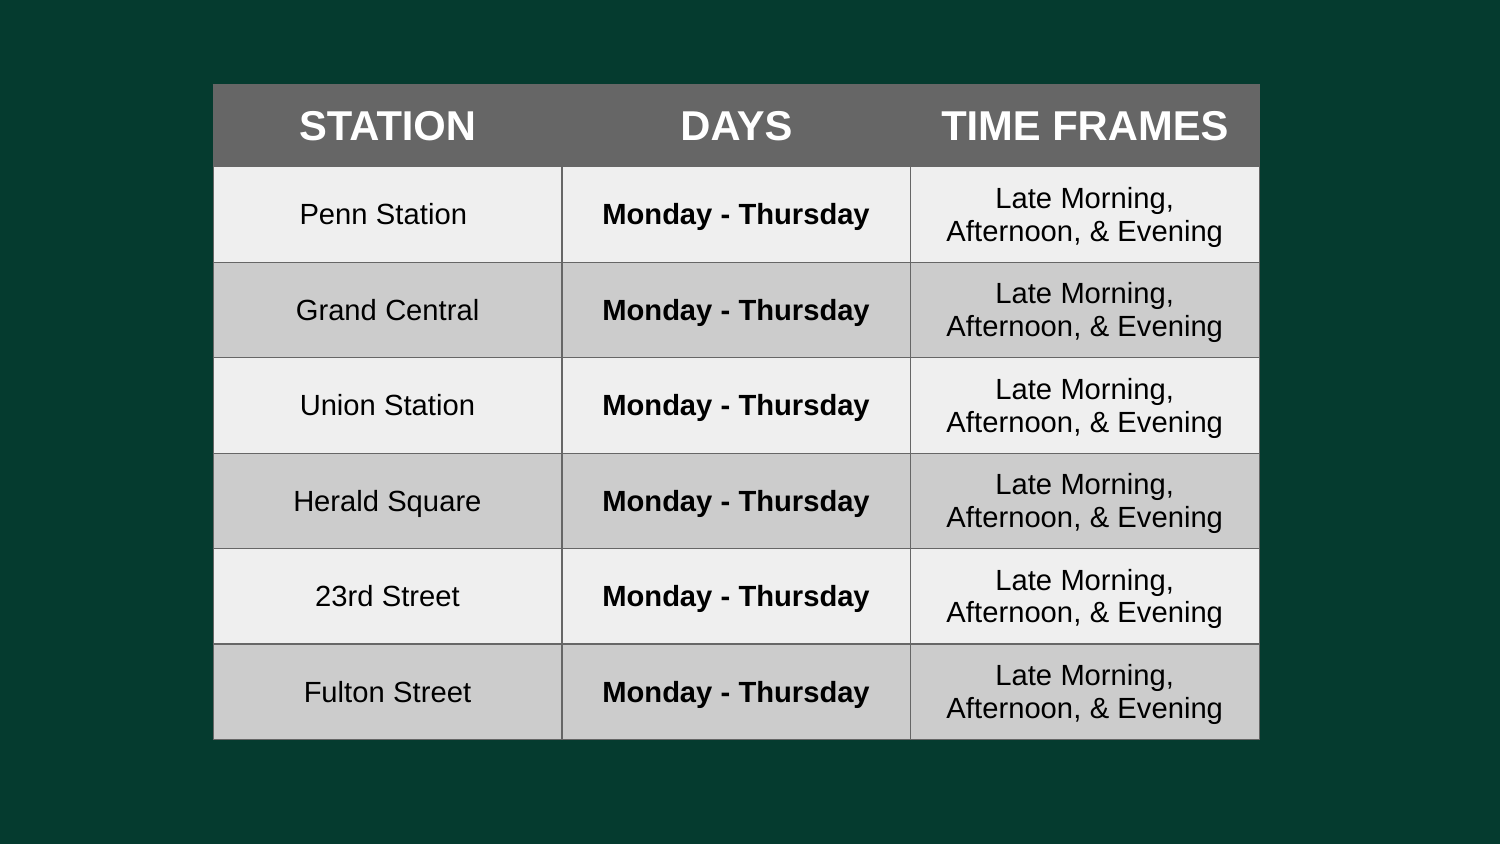

| STATION | DAYS | TIME FRAMES |
| --- | --- | --- |
| Penn Station | Monday - Thursday | Late Morning, Afternoon, & Evening |
| Grand Central | Monday - Thursday | Late Morning, Afternoon, & Evening |
| Union Station | Monday - Thursday | Late Morning, Afternoon, & Evening |
| Herald Square | Monday - Thursday | Late Morning, Afternoon, & Evening |
| 23rd Street | Monday - Thursday | Late Morning, Afternoon, & Evening |
| Fulton Street | Monday - Thursday | Late Morning, Afternoon, & Evening |